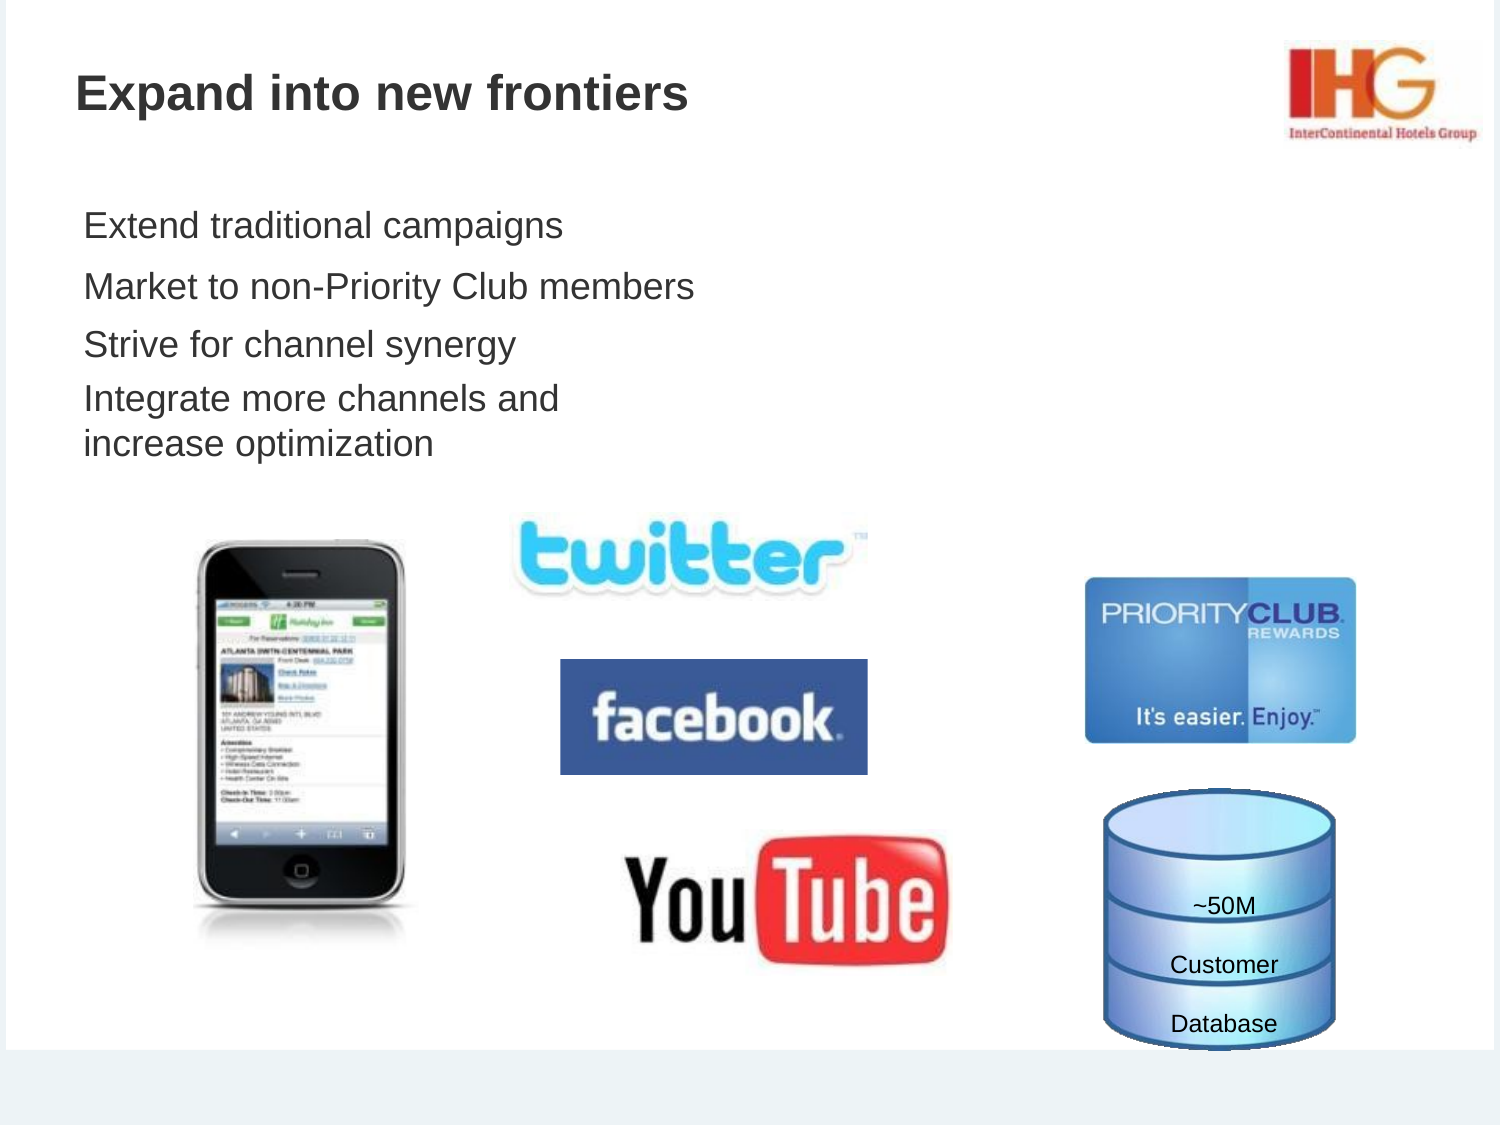

# Expand into new frontiers
Extend traditional campaigns
Market to non-Priority Club members Strive for channel synergy
Integrate more channels and increase optimization

~50M
Customer Database